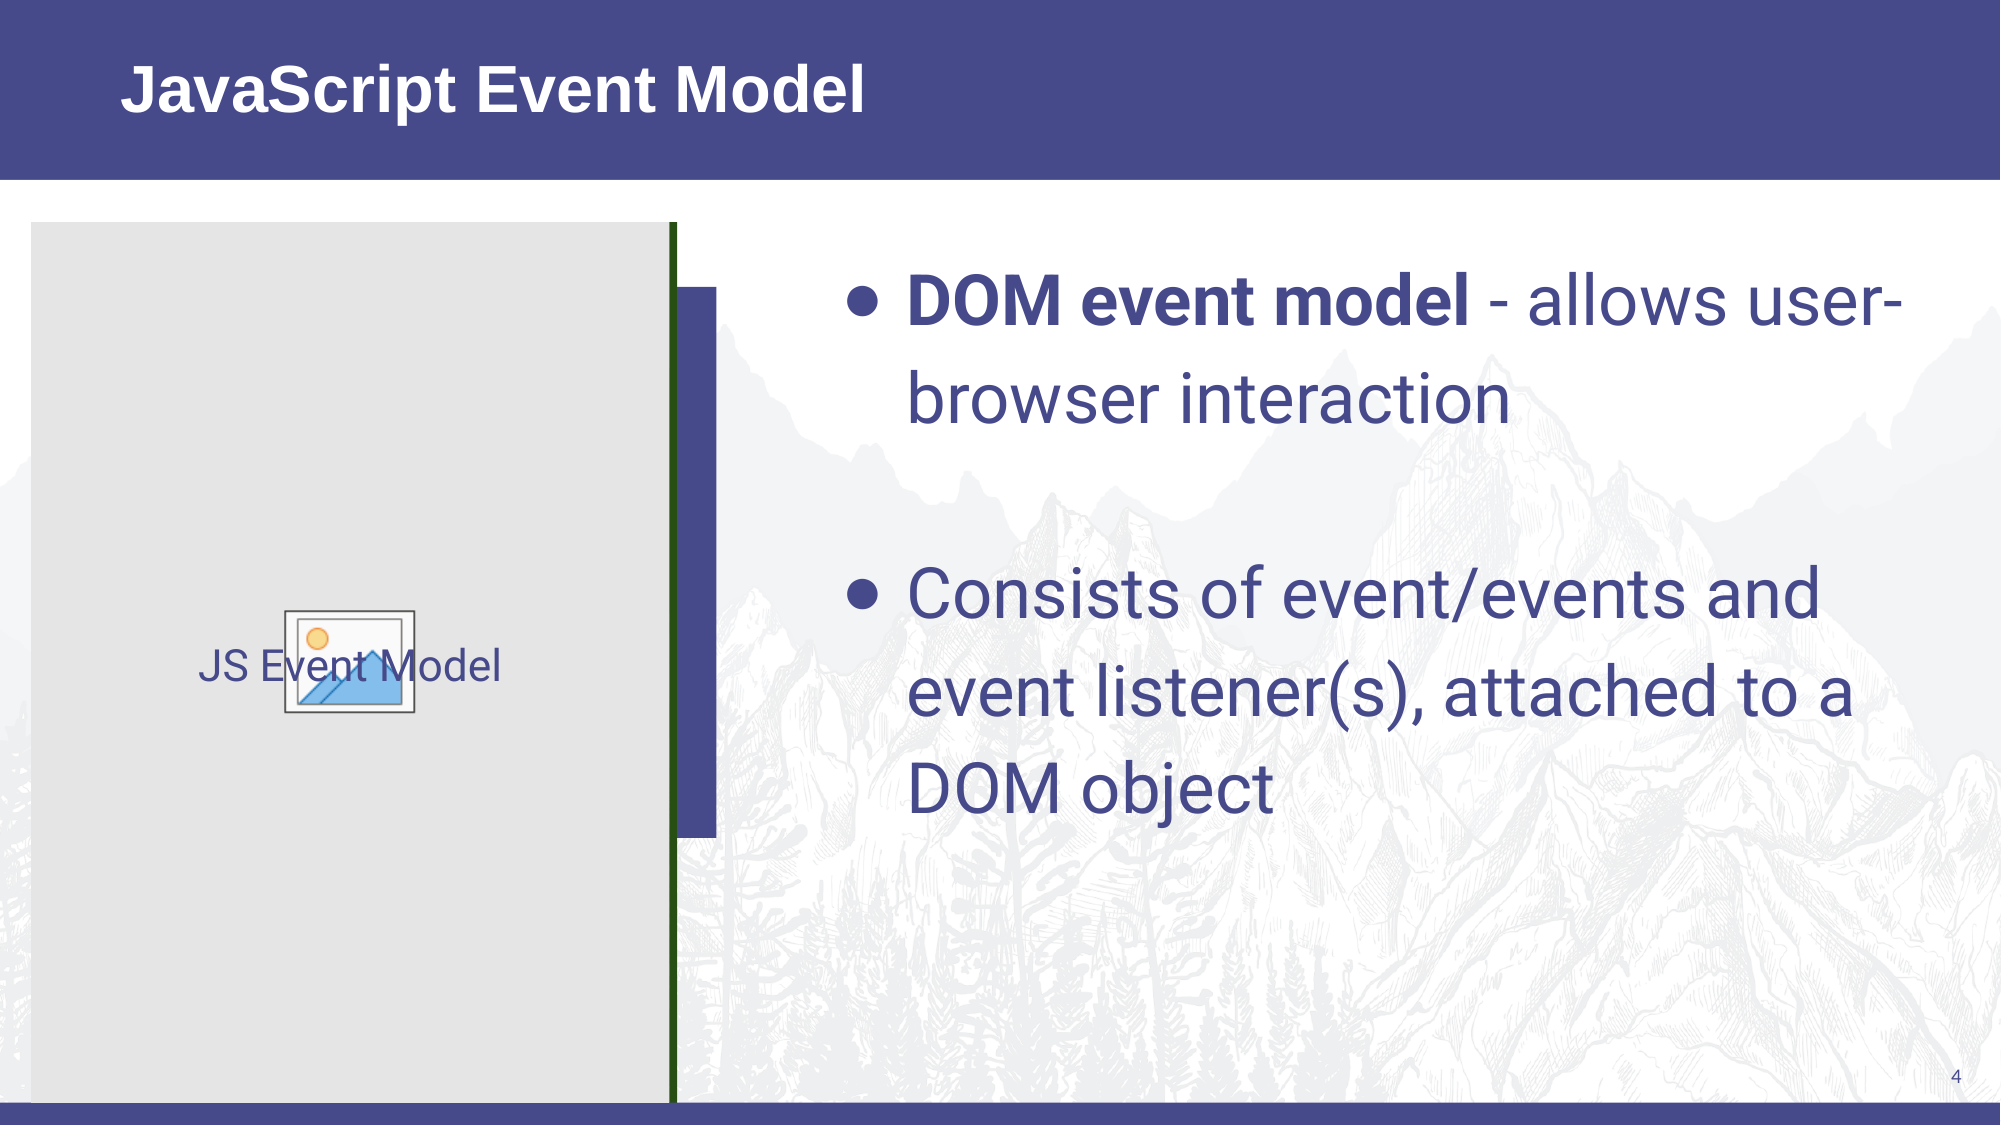

JavaScript Event Model
DOM event model - allows user-browser interaction

Consists of event/events and event listener(s), attached to a DOM object

JS Event Model
4